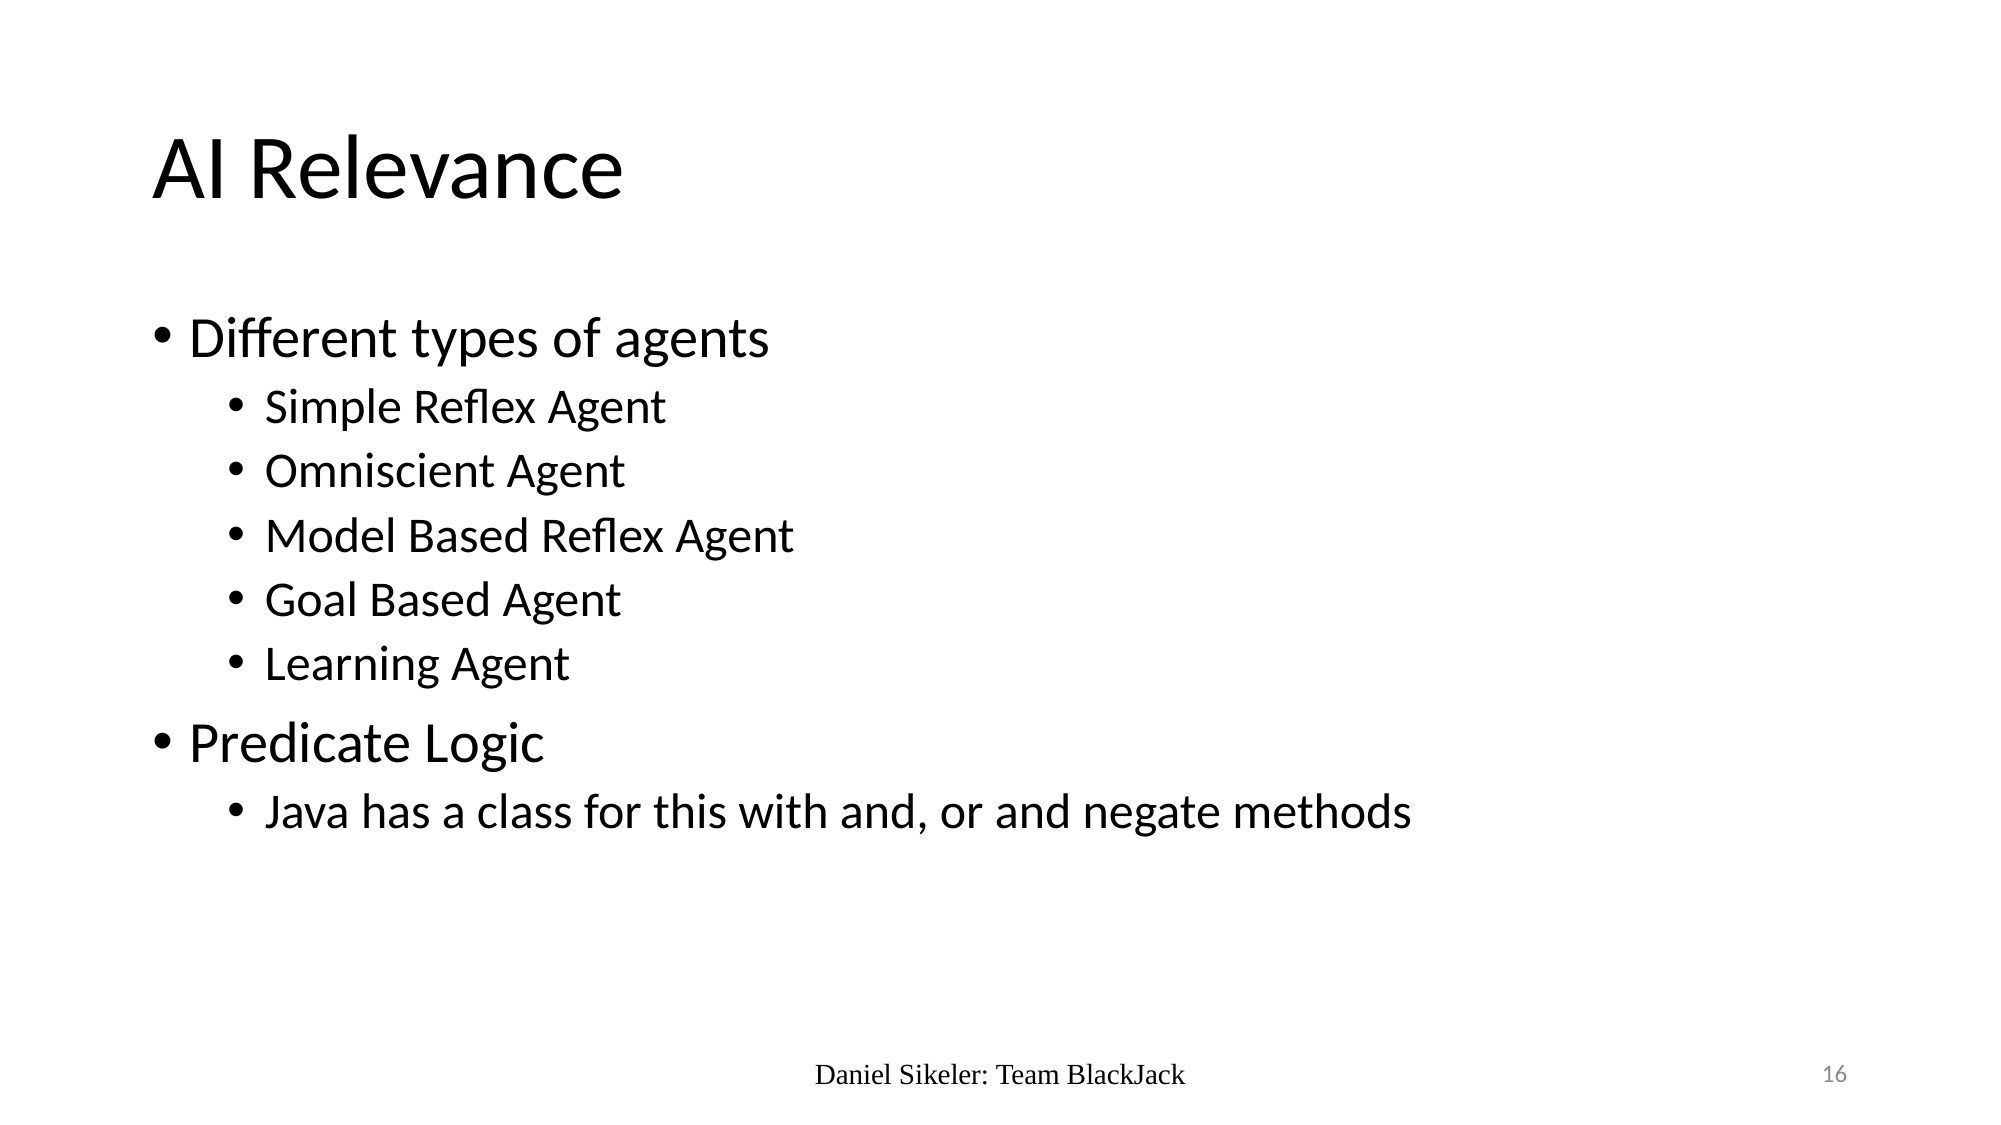

# AI Relevance
Different types of agents
Simple Reflex Agent
Omniscient Agent
Model Based Reflex Agent
Goal Based Agent
Learning Agent
Predicate Logic
Java has a class for this with and, or and negate methods
Daniel Sikeler: Team BlackJack
16